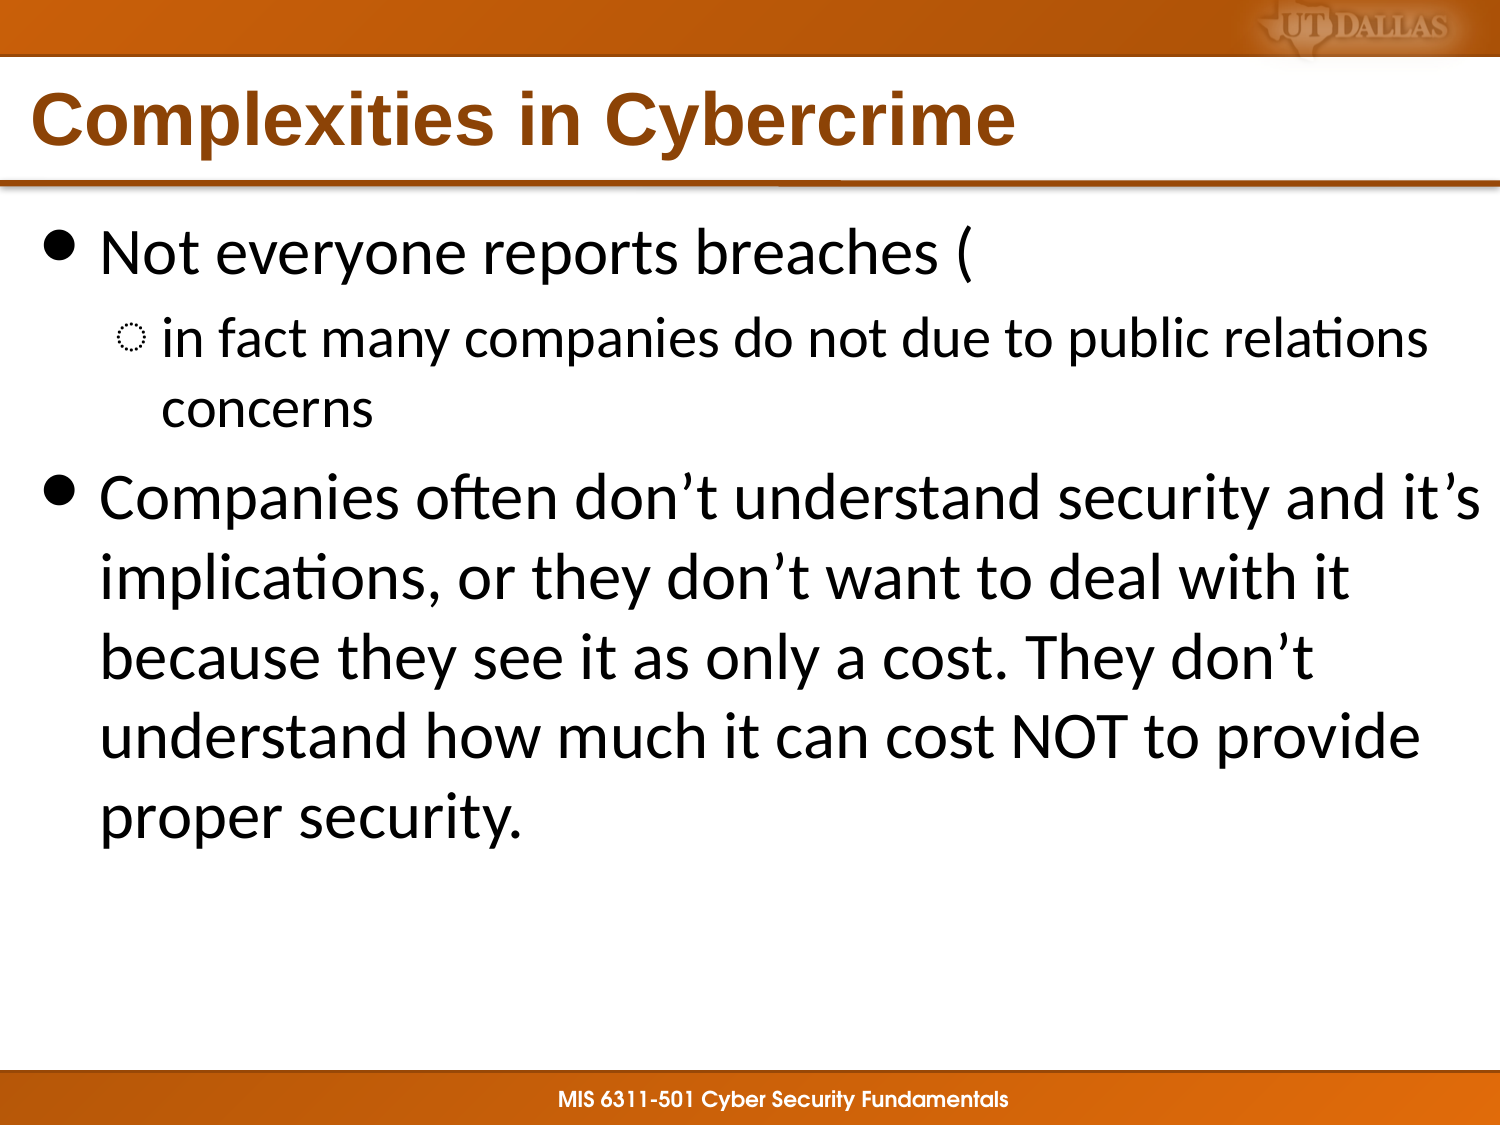

# Complexities in Cybercrime
Not everyone reports breaches (
in fact many companies do not due to public relations concerns
Companies often don’t understand security and it’s implications, or they don’t want to deal with it because they see it as only a cost. They don’t understand how much it can cost NOT to provide proper security.